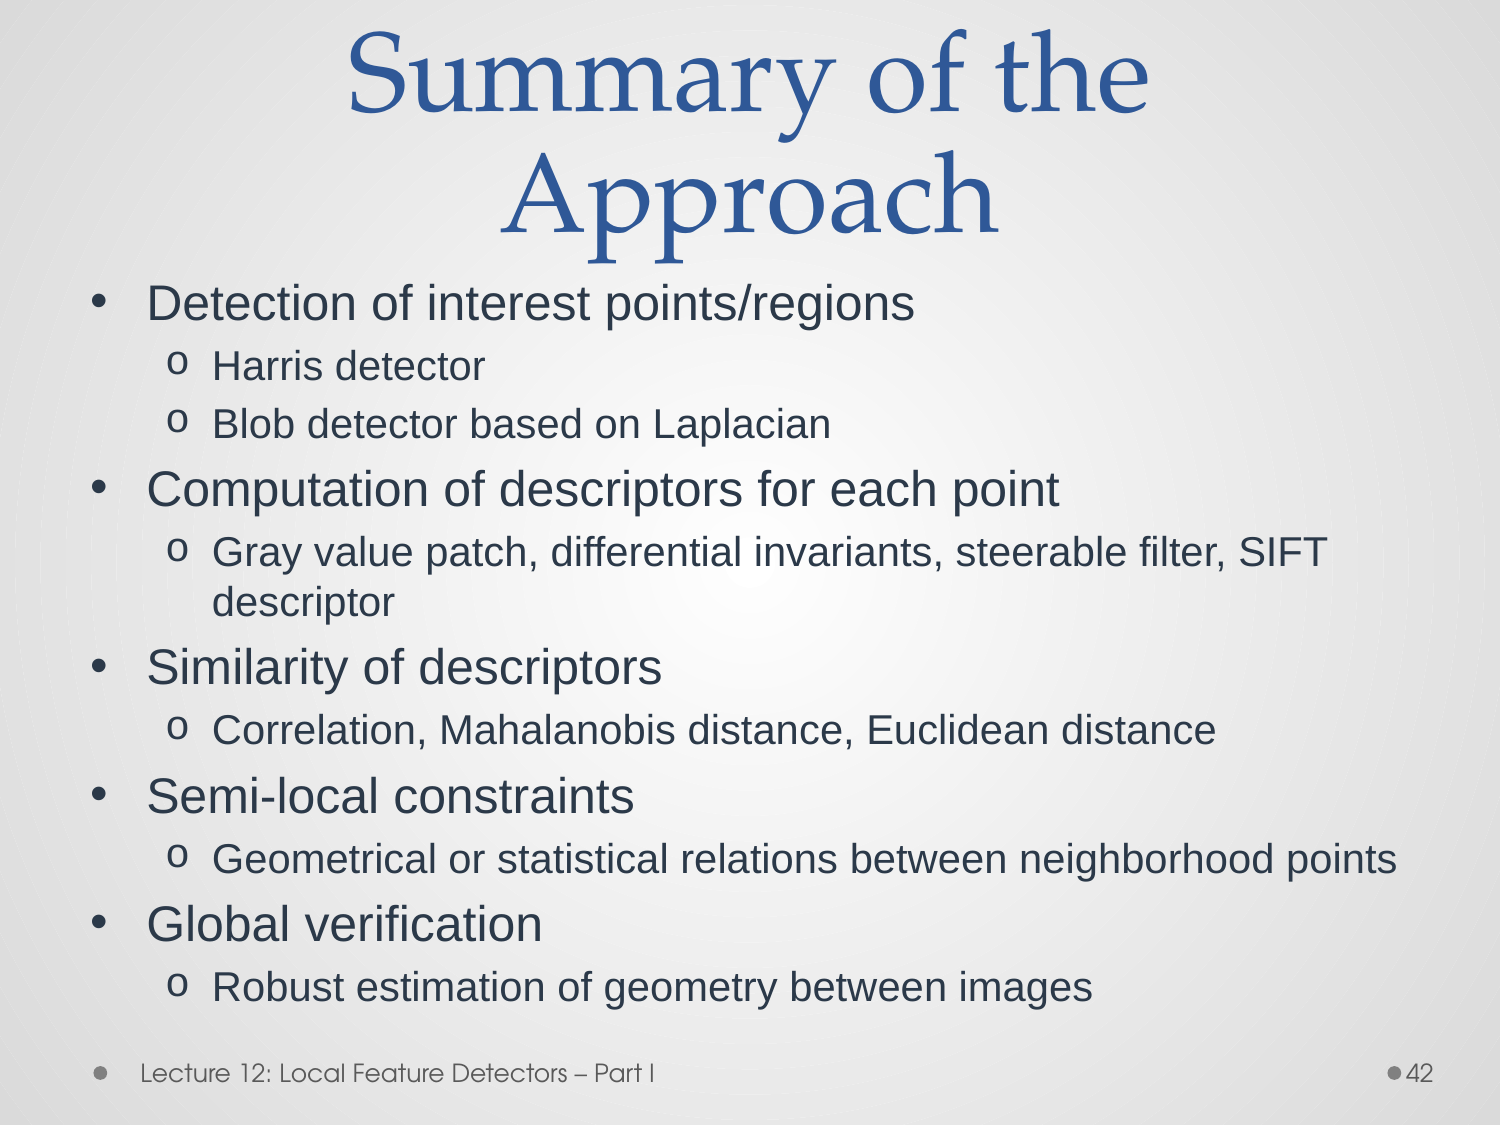

# Summary of the Approach
Detection of interest points/regions
Harris detector
Blob detector based on Laplacian
Computation of descriptors for each point
Gray value patch, differential invariants, steerable filter, SIFT descriptor
Similarity of descriptors
Correlation, Mahalanobis distance, Euclidean distance
Semi-local constraints
Geometrical or statistical relations between neighborhood points
Global verification
Robust estimation of geometry between images

42